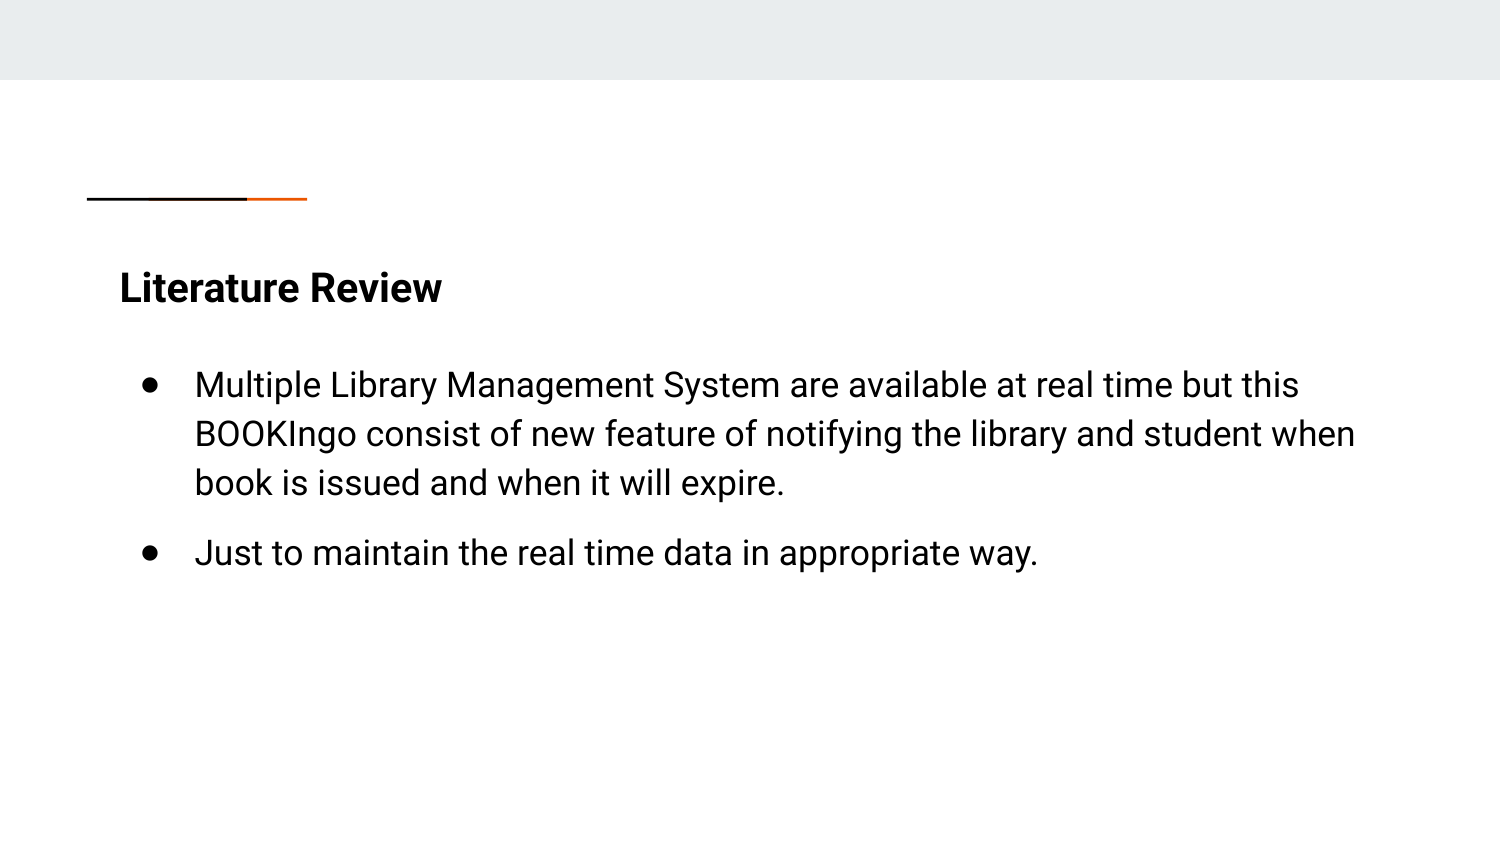

# Literature Review

Multiple Library Management System are available at real time but this BOOKIngo consist of new feature of notifying the library and student when book is issued and when it will expire.
Just to maintain the real time data in appropriate way.